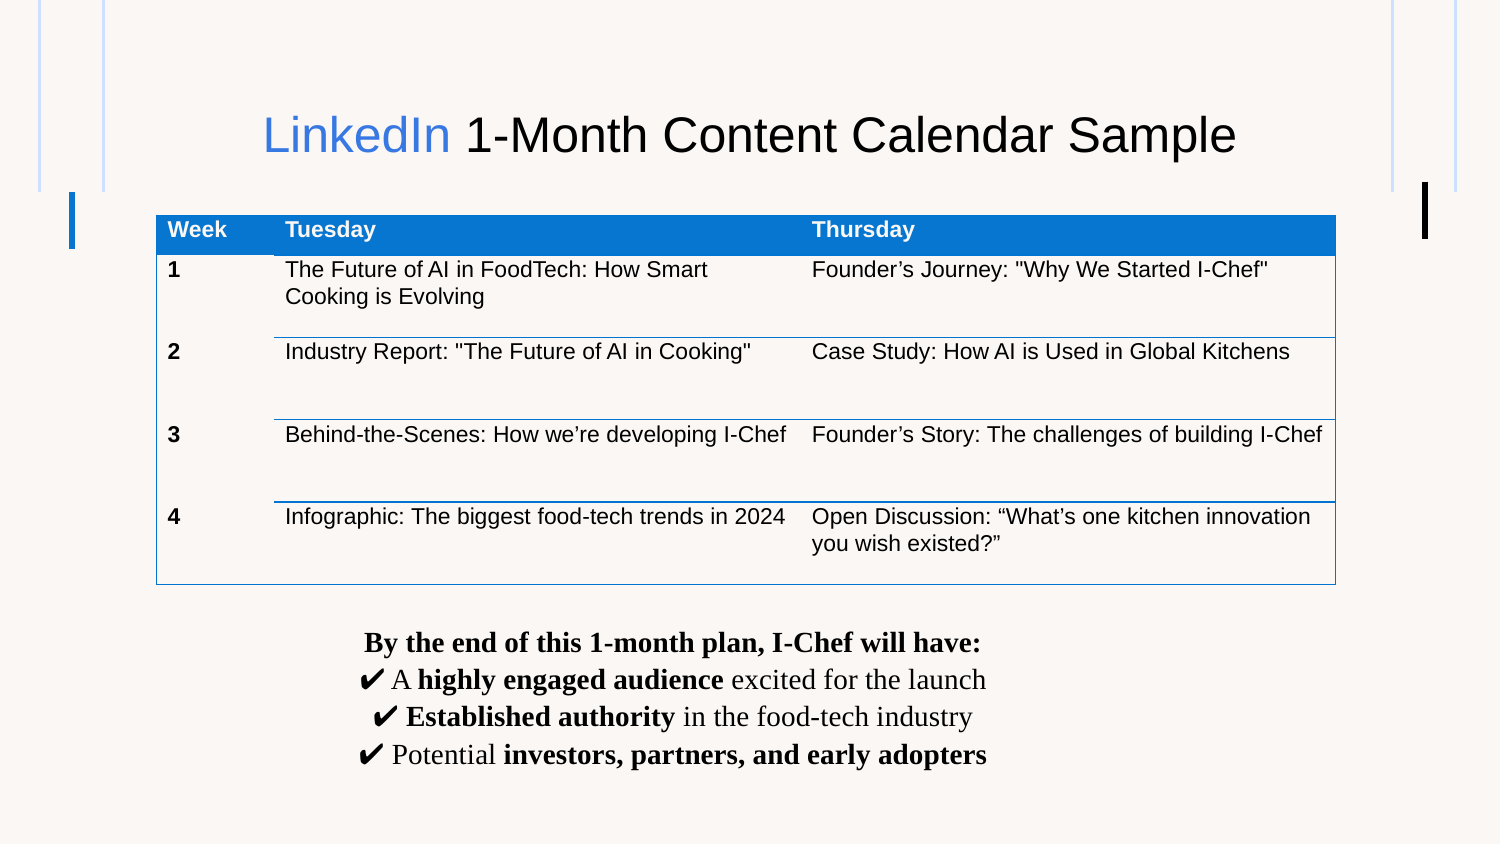

LinkedIn 1-Month Content Calendar Sample
| Week | Tuesday | Thursday |
| --- | --- | --- |
| 1 | The Future of AI in FoodTech: How Smart Cooking is Evolving | Founder’s Journey: "Why We Started I-Chef" |
| 2 | Industry Report: "The Future of AI in Cooking" | Case Study: How AI is Used in Global Kitchens |
| 3 | Behind-the-Scenes: How we’re developing I-Chef | Founder’s Story: The challenges of building I-Chef |
| 4 | Infographic: The biggest food-tech trends in 2024 | Open Discussion: “What’s one kitchen innovation you wish existed?” |
By the end of this 1-month plan, I-Chef will have:
✔ A highly engaged audience excited for the launch
✔ Established authority in the food-tech industry
✔ Potential investors, partners, and early adopters